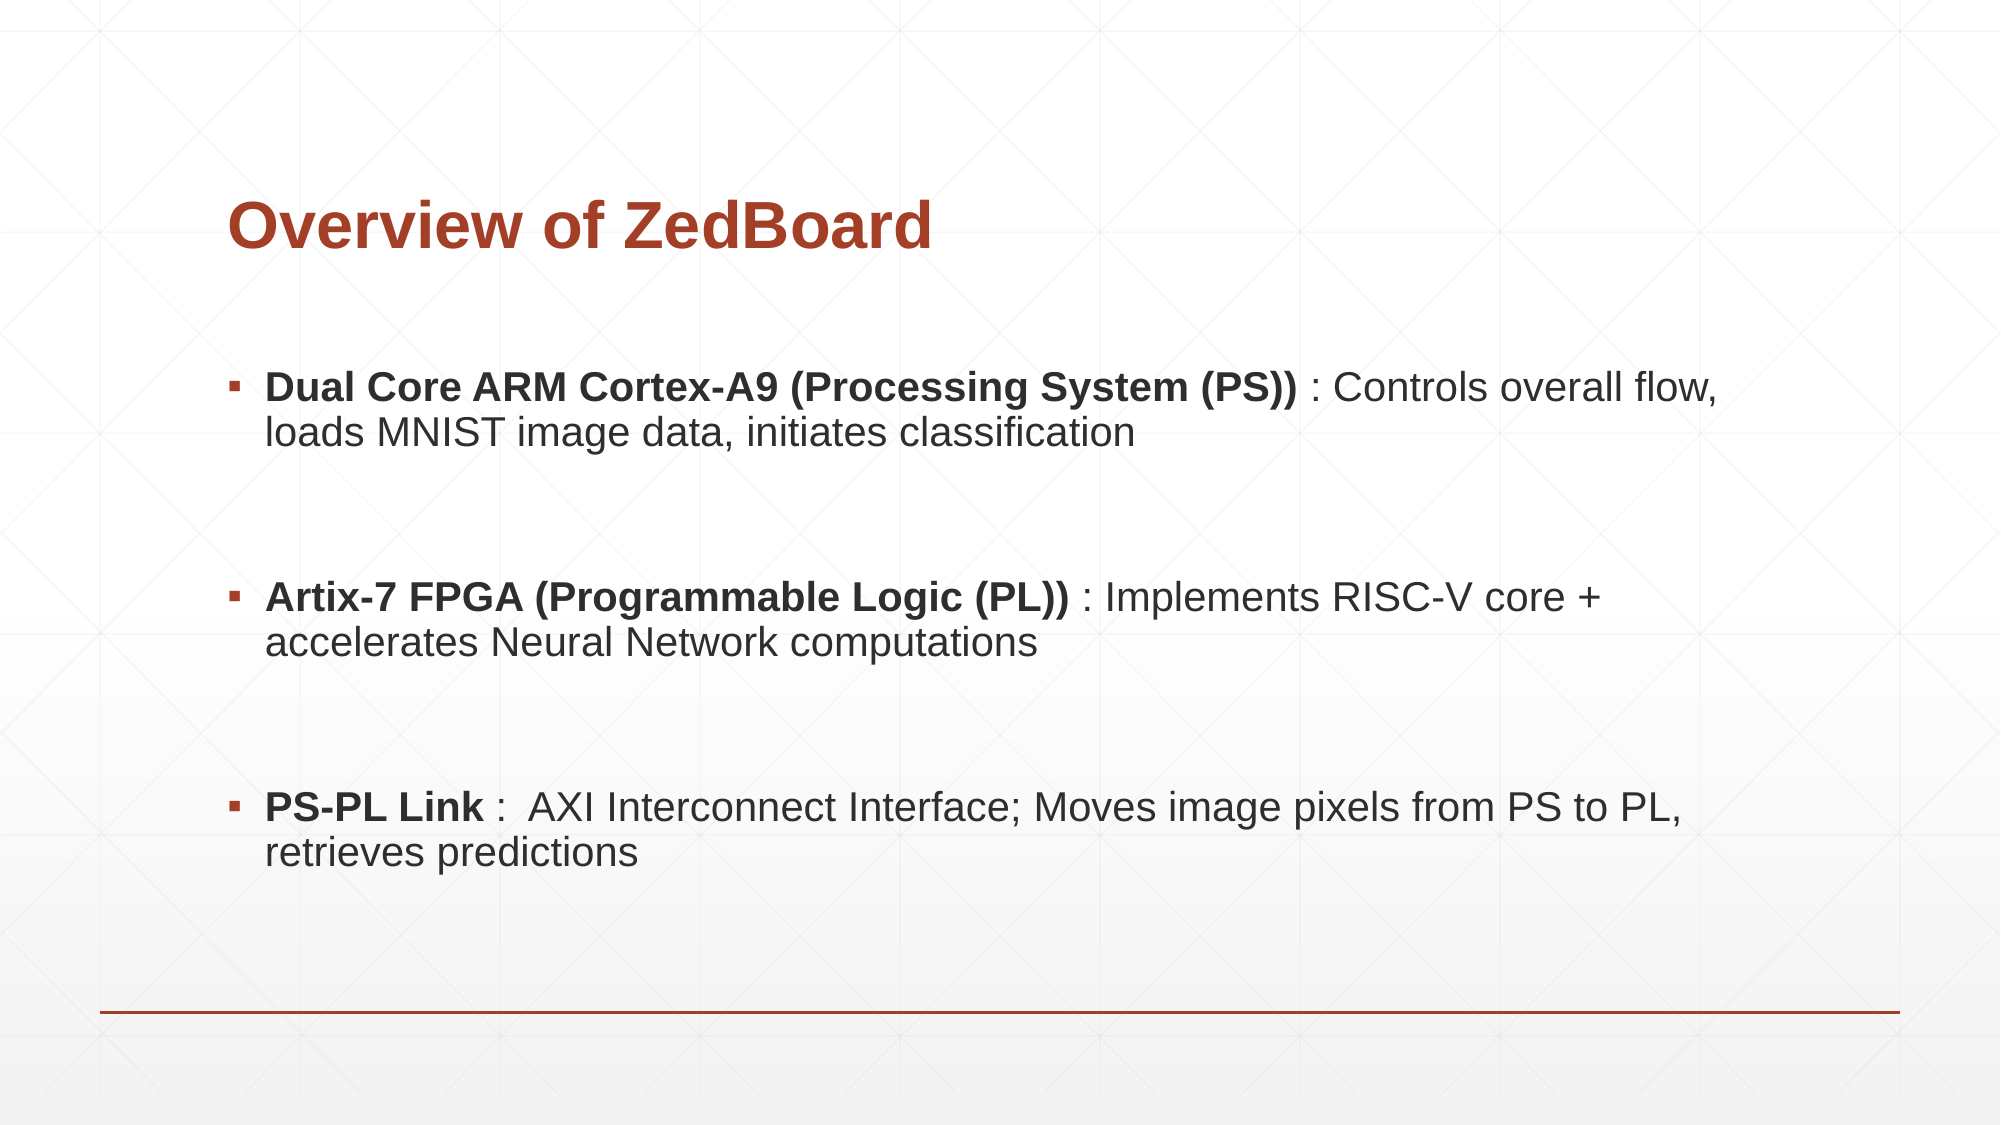

# Overview of ZedBoard

Dual Core ARM Cortex-A9 (Processing System (PS)) : Controls overall flow, loads MNIST image data, initiates classification

Artix-7 FPGA (Programmable Logic (PL)) : Implements RISC-V core + accelerates Neural Network computations

PS-PL Link :  AXI Interconnect Interface; Moves image pixels from PS to PL, retrieves predictions